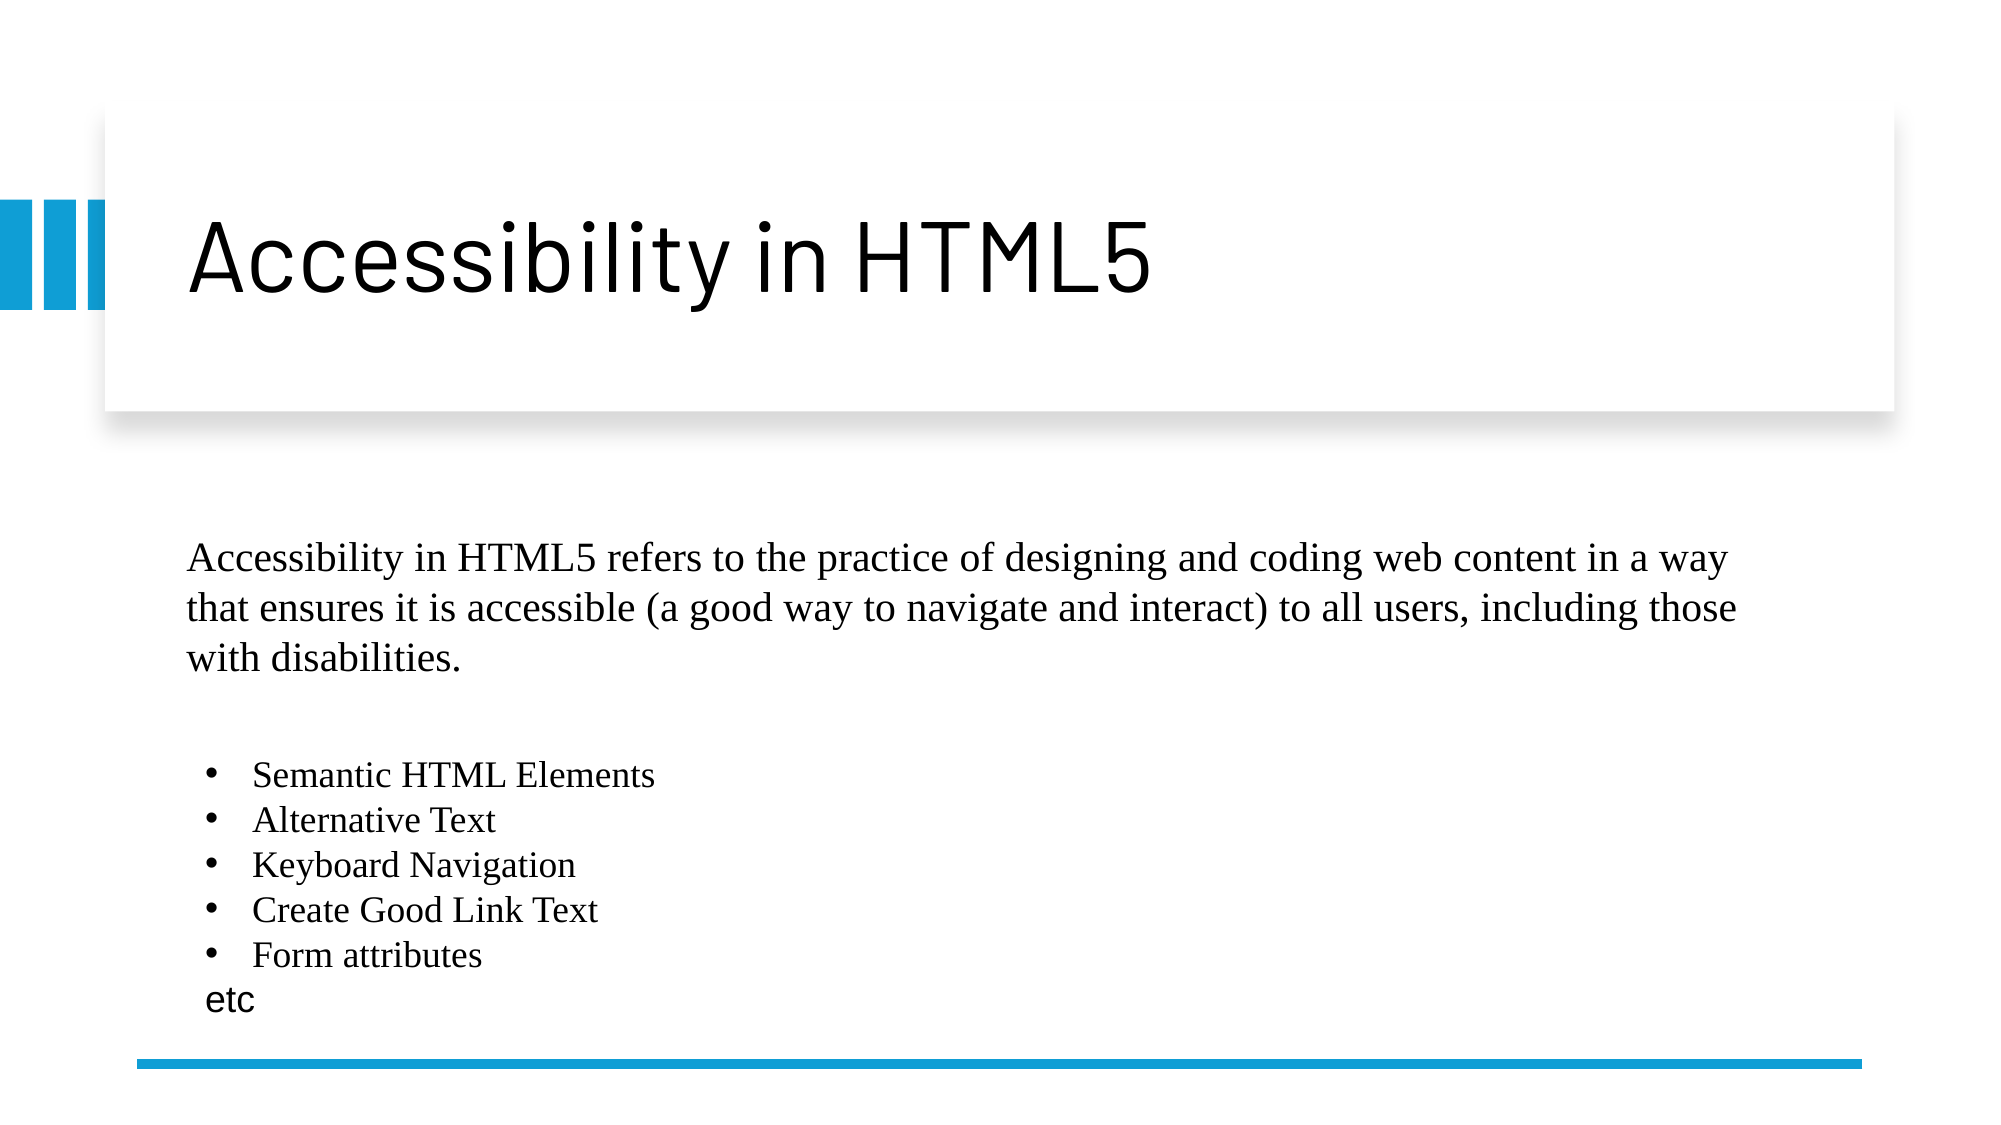

Accessibility in HTML5

Accessibility in HTML5 refers to the practice of designing and coding web content in a way that ensures it is accessible (a good way to navigate and interact) to all users, including those with disabilities.
Semantic HTML Elements
Alternative Text
Keyboard Navigation
Create Good Link Text
Form attributes
etc